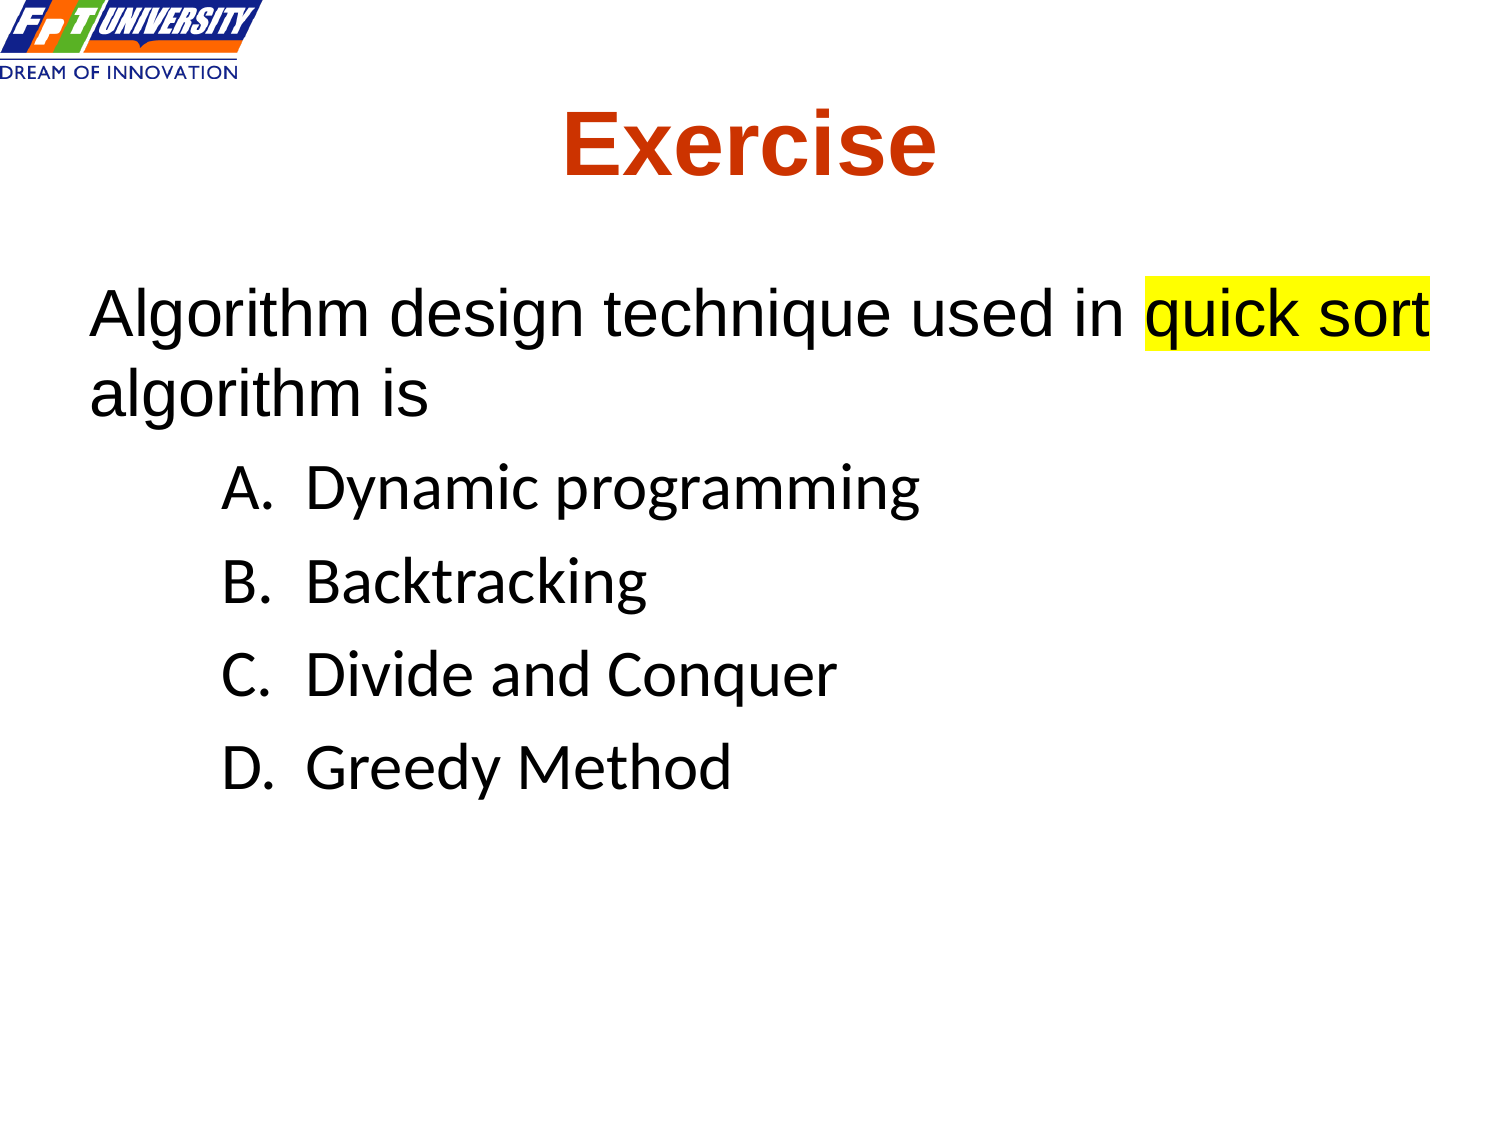

# Exercise
Algorithm design technique used in quick sort algorithm is
Dynamic programming
Backtracking
Divide and Conquer
Greedy Method